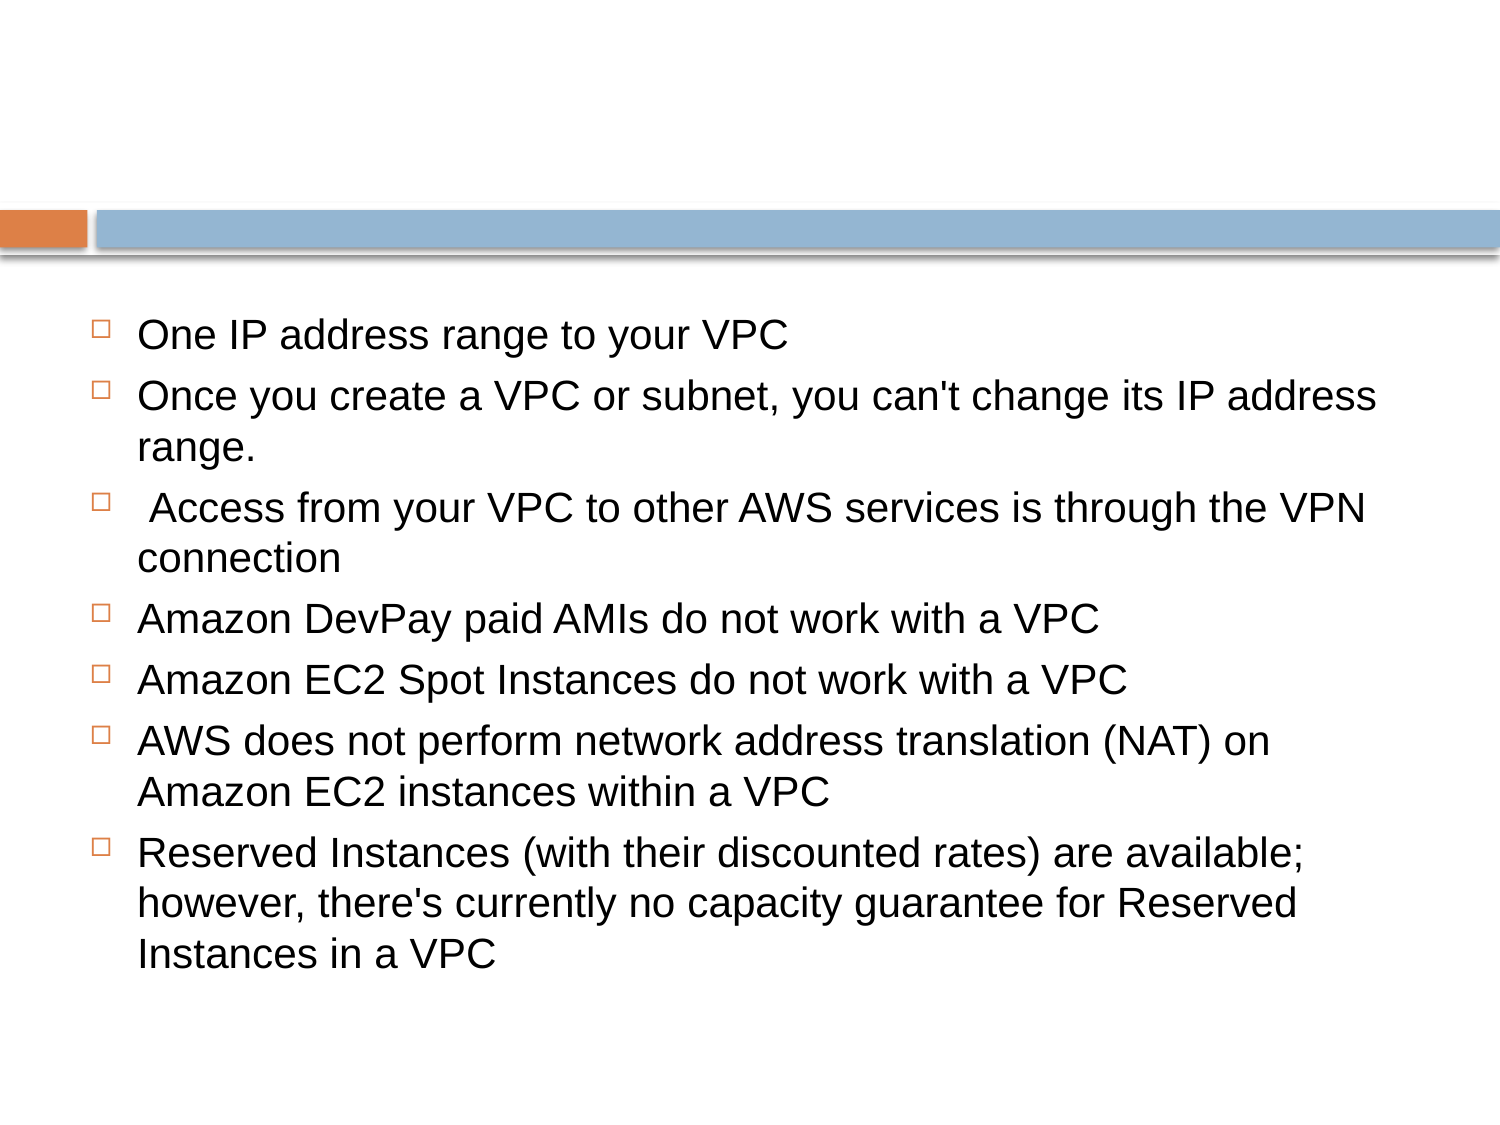

#
One IP address range to your VPC
Once you create a VPC or subnet, you can't change its IP address range.
 Access from your VPC to other AWS services is through the VPN connection
Amazon DevPay paid AMIs do not work with a VPC
Amazon EC2 Spot Instances do not work with a VPC
AWS does not perform network address translation (NAT) on Amazon EC2 instances within a VPC
Reserved Instances (with their discounted rates) are available; however, there's currently no capacity guarantee for Reserved Instances in a VPC